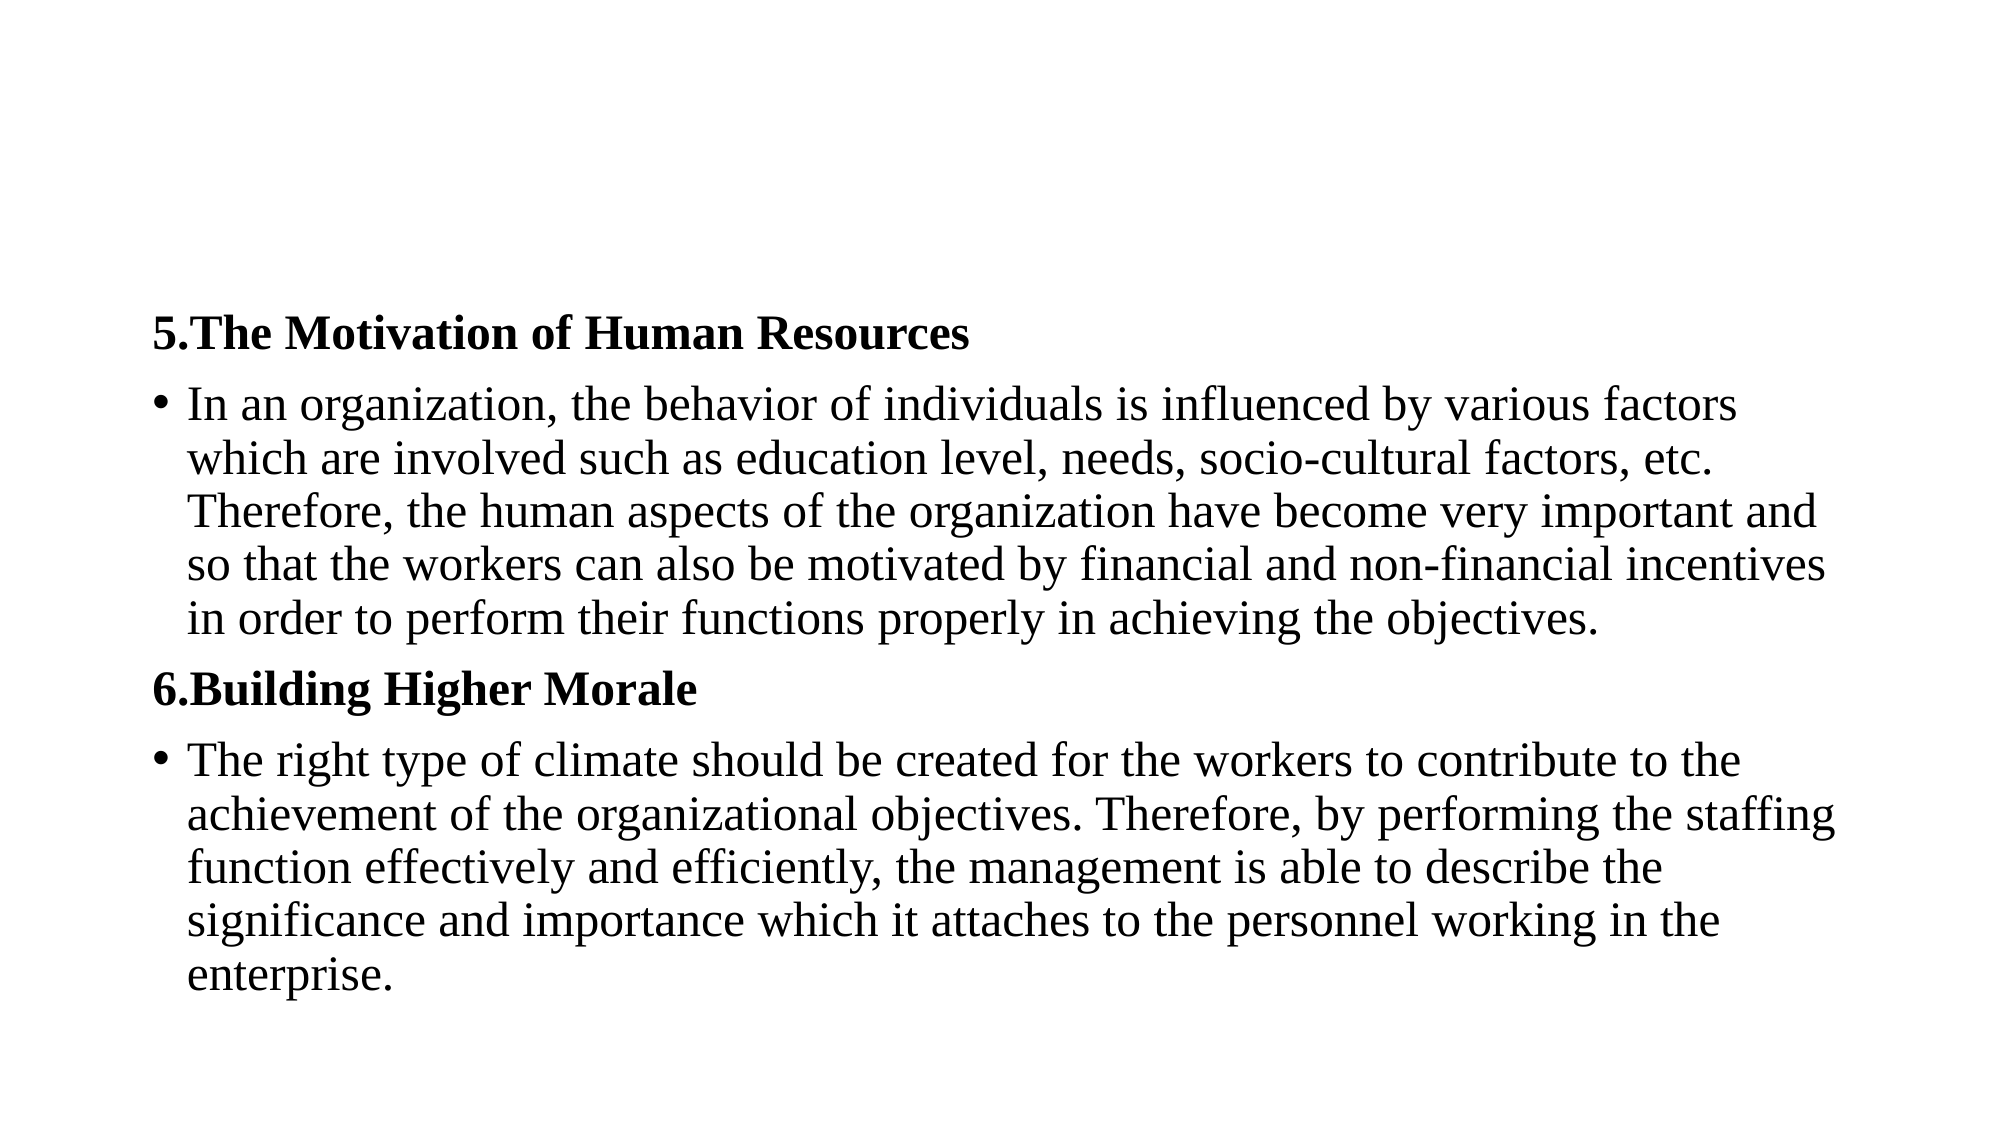

#
5.The Motivation of Human Resources
In an organization, the behavior of individuals is influenced by various factors which are involved such as education level, needs, socio-cultural factors, etc. Therefore, the human aspects of the organization have become very important and so that the workers can also be motivated by financial and non-financial incentives in order to perform their functions properly in achieving the objectives.
6.Building Higher Morale
The right type of climate should be created for the workers to contribute to the achievement of the organizational objectives. Therefore, by performing the staffing function effectively and efficiently, the management is able to describe the significance and importance which it attaches to the personnel working in the enterprise.